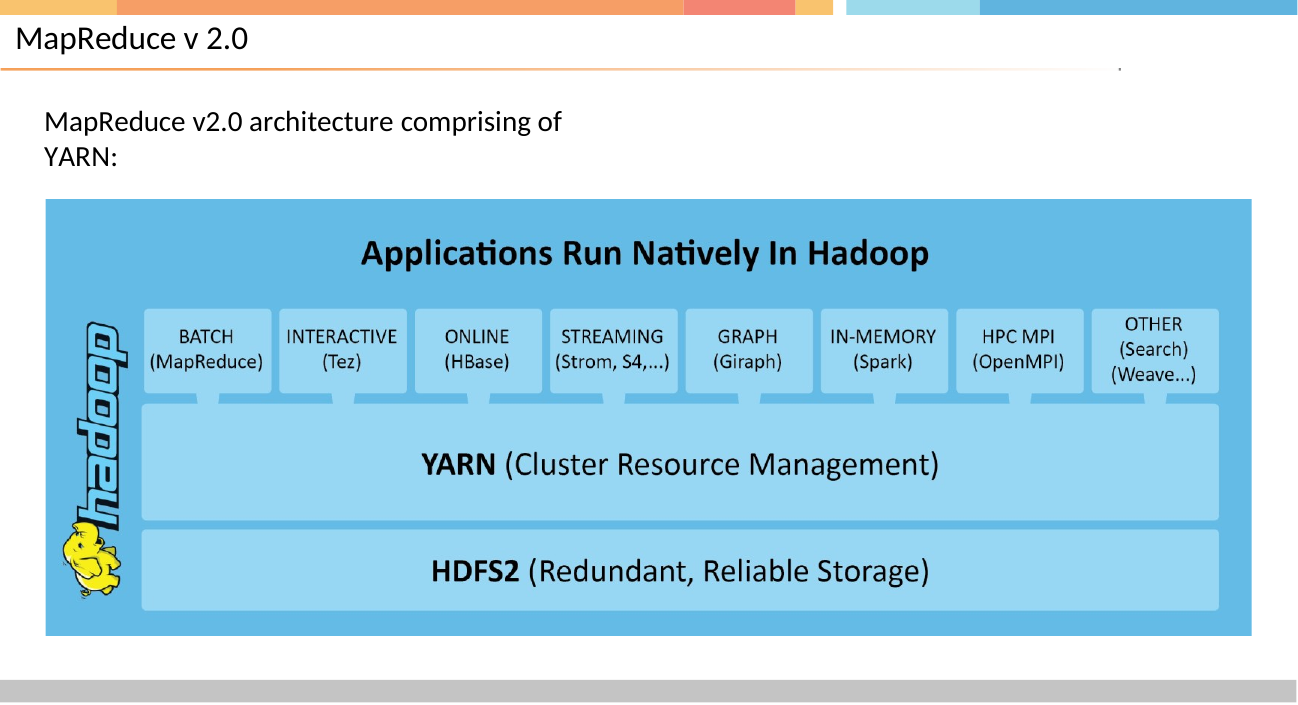

# MapReduce v 2.0

MapReduce v2.0 architecture comprising of YARN: